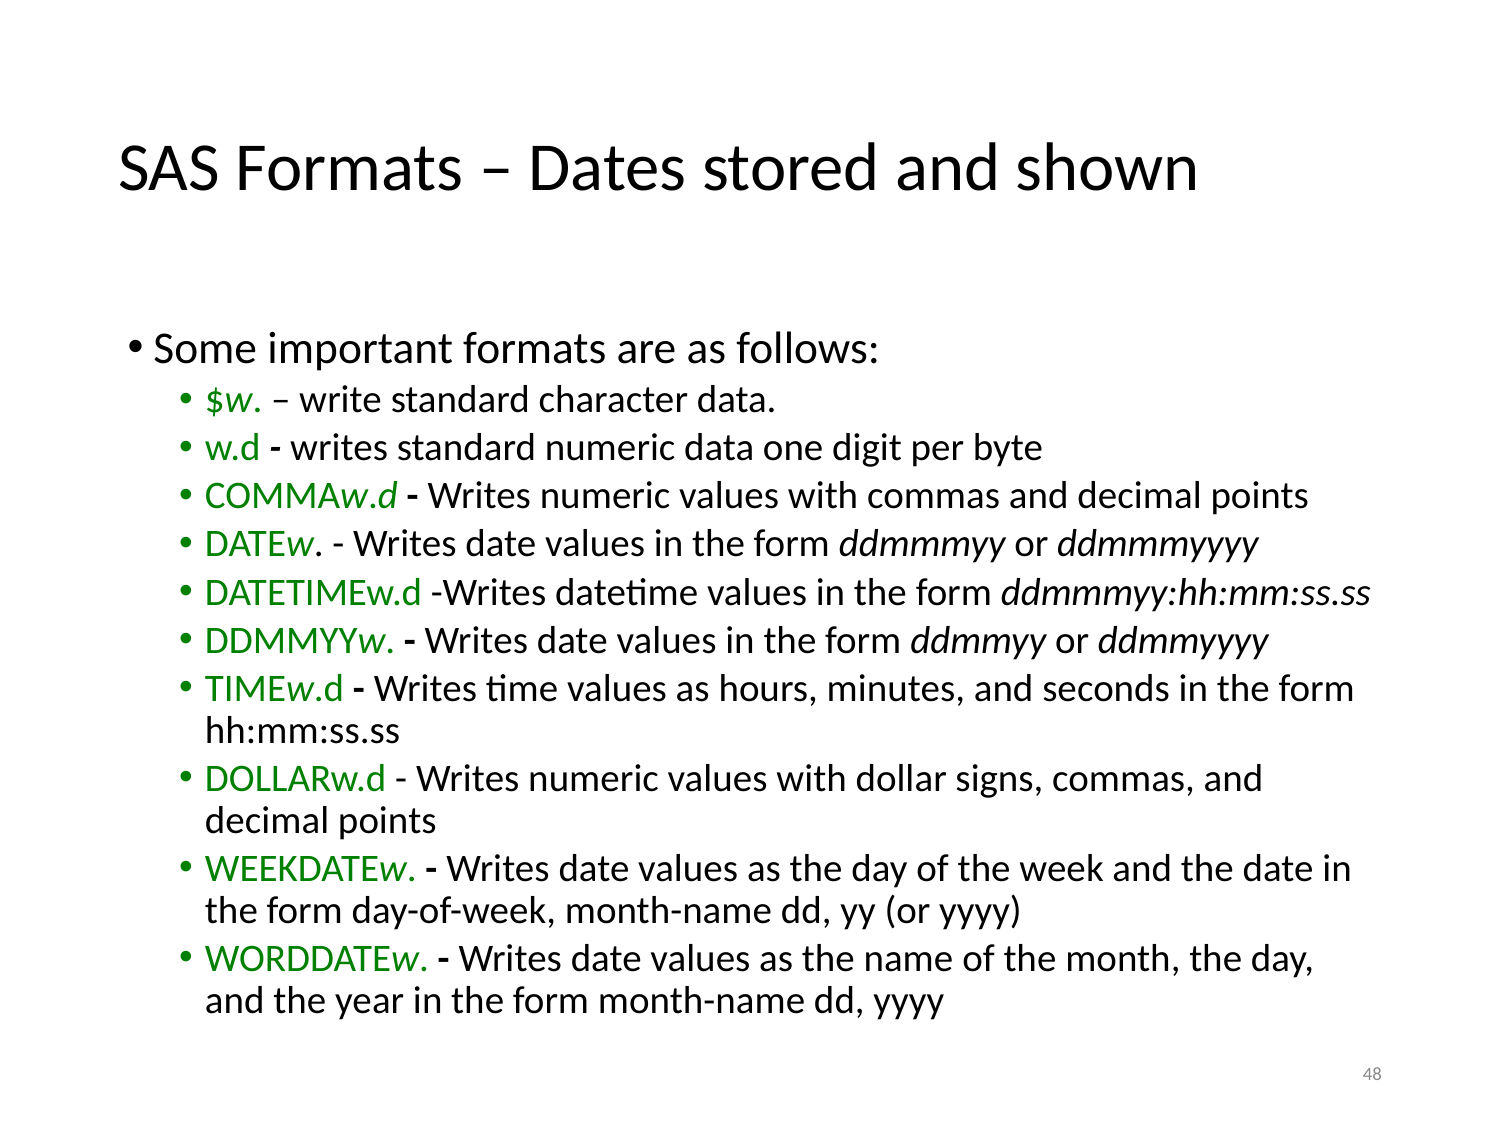

# SAS Formats – Dates stored and shown
Some important formats are as follows:
$w. – write standard character data.
w.d - writes standard numeric data one digit per byte
COMMAw.d - Writes numeric values with commas and decimal points
DATEw. - Writes date values in the form ddmmmyy or ddmmmyyyy
DATETIMEw.d -Writes datetime values in the form ddmmmyy:hh:mm:ss.ss
DDMMYYw. - Writes date values in the form ddmmyy or ddmmyyyy
TIMEw.d - Writes time values as hours, minutes, and seconds in the form hh:mm:ss.ss
DOLLARw.d - Writes numeric values with dollar signs, commas, and decimal points
WEEKDATEw. - Writes date values as the day of the week and the date in the form day-of-week, month-name dd, yy (or yyyy)
WORDDATEw. - Writes date values as the name of the month, the day, and the year in the form month-name dd, yyyy

48